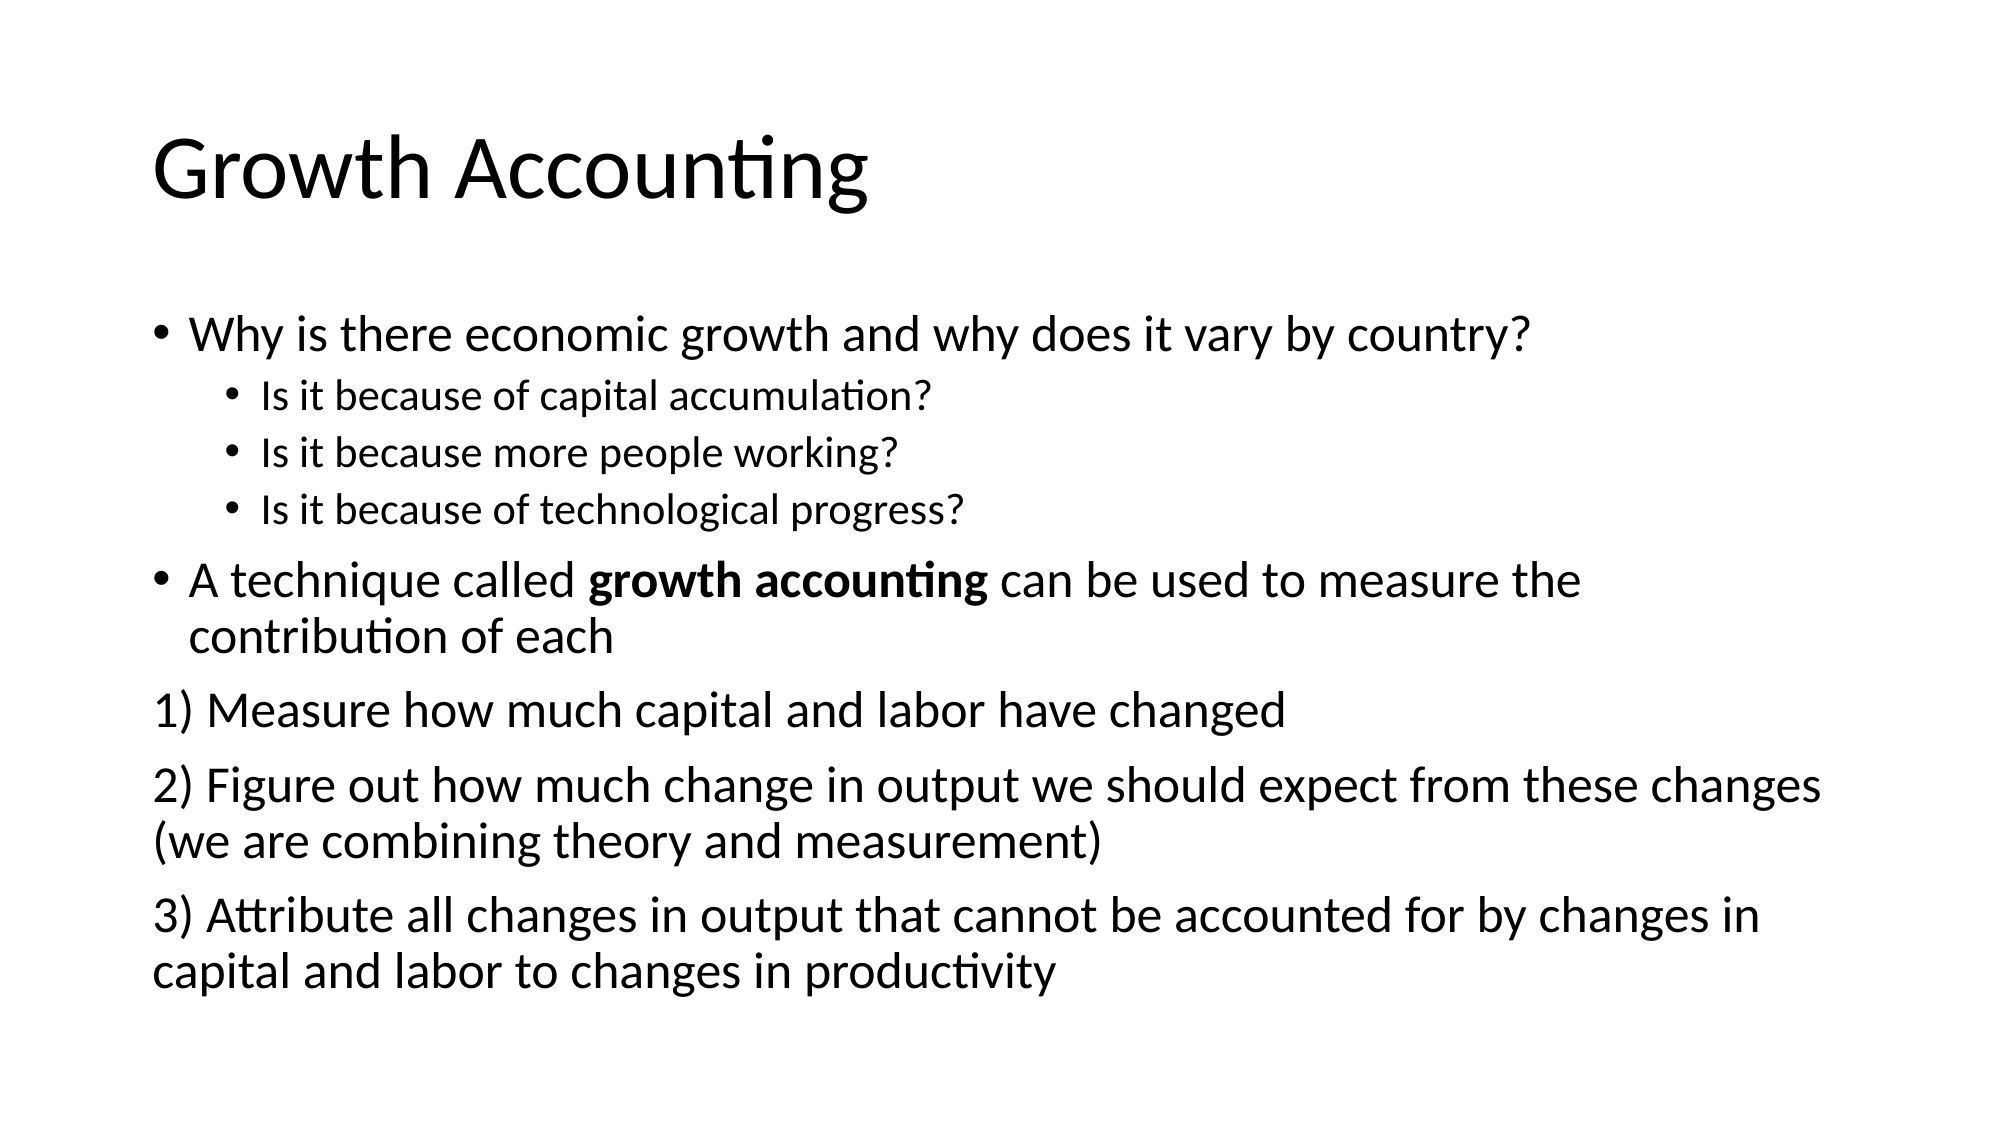

# Growth Accounting
Why is there economic growth and why does it vary by country?
Is it because of capital accumulation?
Is it because more people working?
Is it because of technological progress?
A technique called growth accounting can be used to measure the contribution of each
1) Measure how much capital and labor have changed
2) Figure out how much change in output we should expect from these changes (we are combining theory and measurement)
3) Attribute all changes in output that cannot be accounted for by changes in capital and labor to changes in productivity